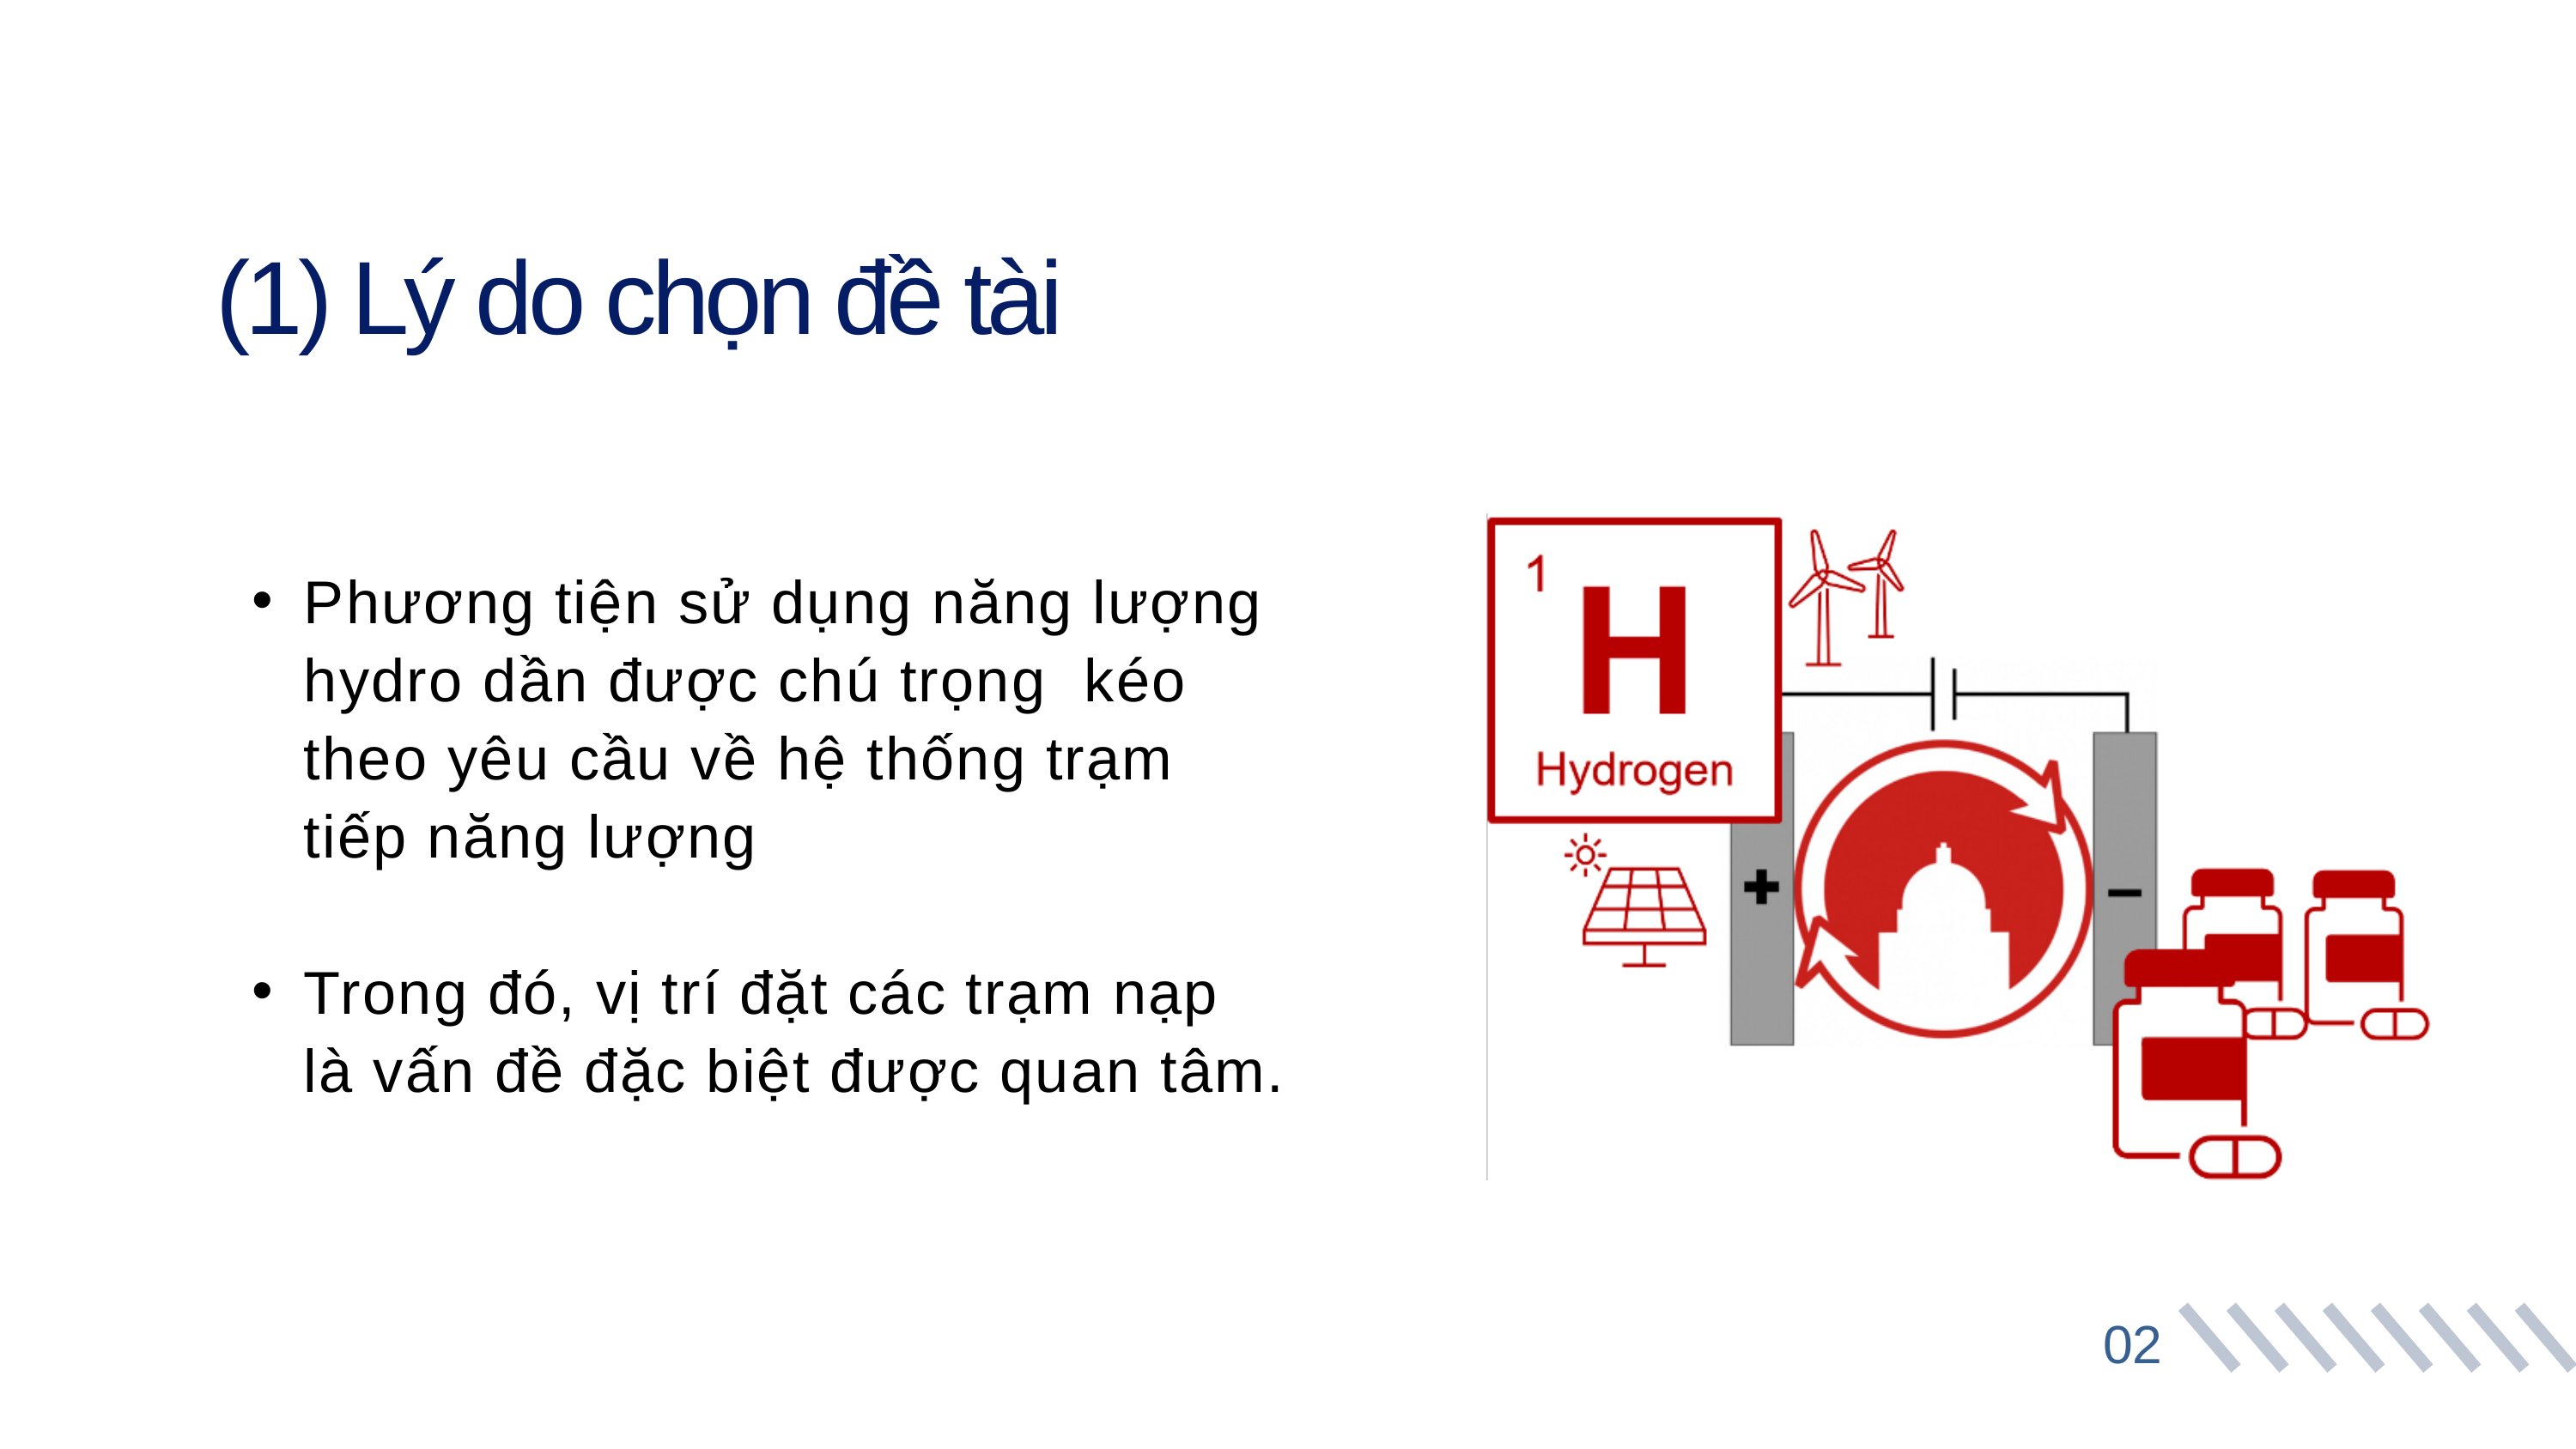

(1) Lý do chọn đề tài

Phương tiện sử dụng năng lượng hydro dần được chú trọng  kéo theo yêu cầu về hệ thống trạm tiếp năng lượng

Trong đó, vị trí đặt các trạm nạp là vấn đề đặc biệt được quan tâm.

02